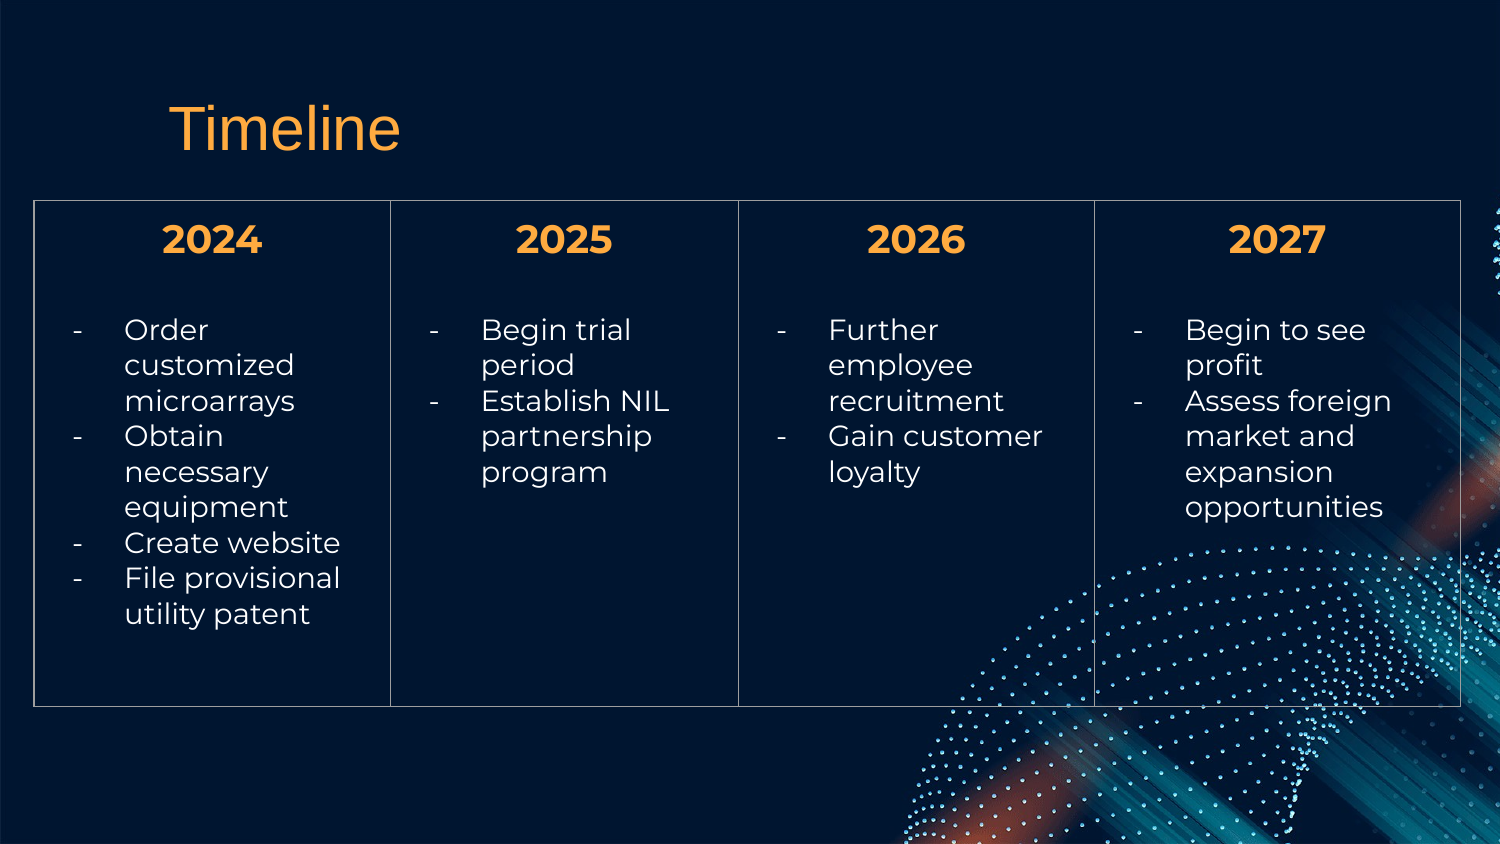

# Timeline
| 2024 Order customized microarrays Obtain necessary equipment Create website File provisional utility patent | 2025 Begin trial period Establish NIL partnership program | 2026 Further employee recruitment Gain customer loyalty | 2027 Begin to see profit Assess foreign market and expansion opportunities |
| --- | --- | --- | --- |